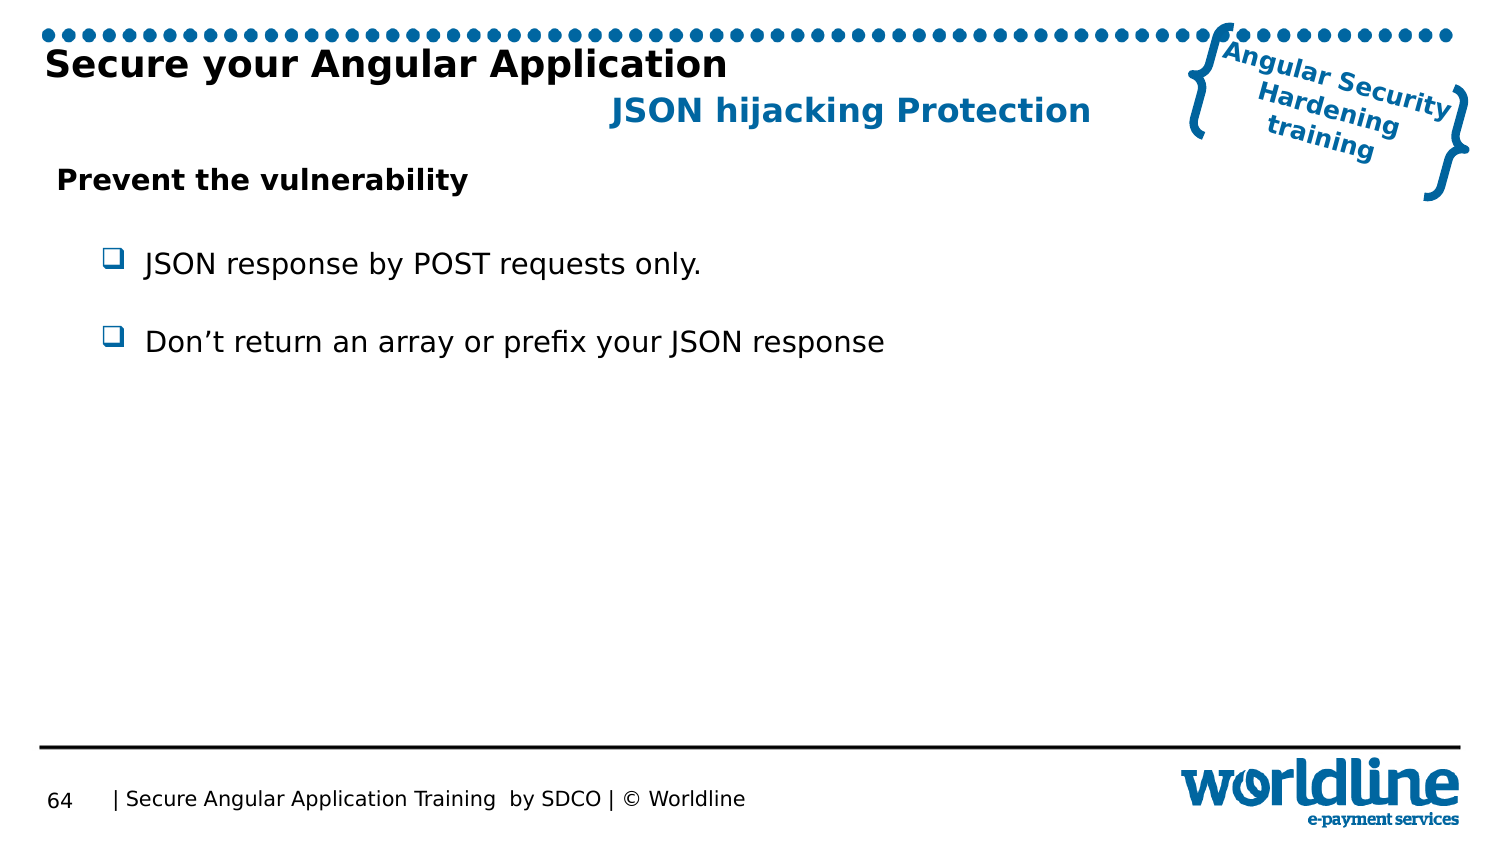

# Secure your Angular Application JSON hijacking Protection
Prevent the vulnerability

JSON response by POST requests only.
Don’t return an array or prefix your JSON response

64